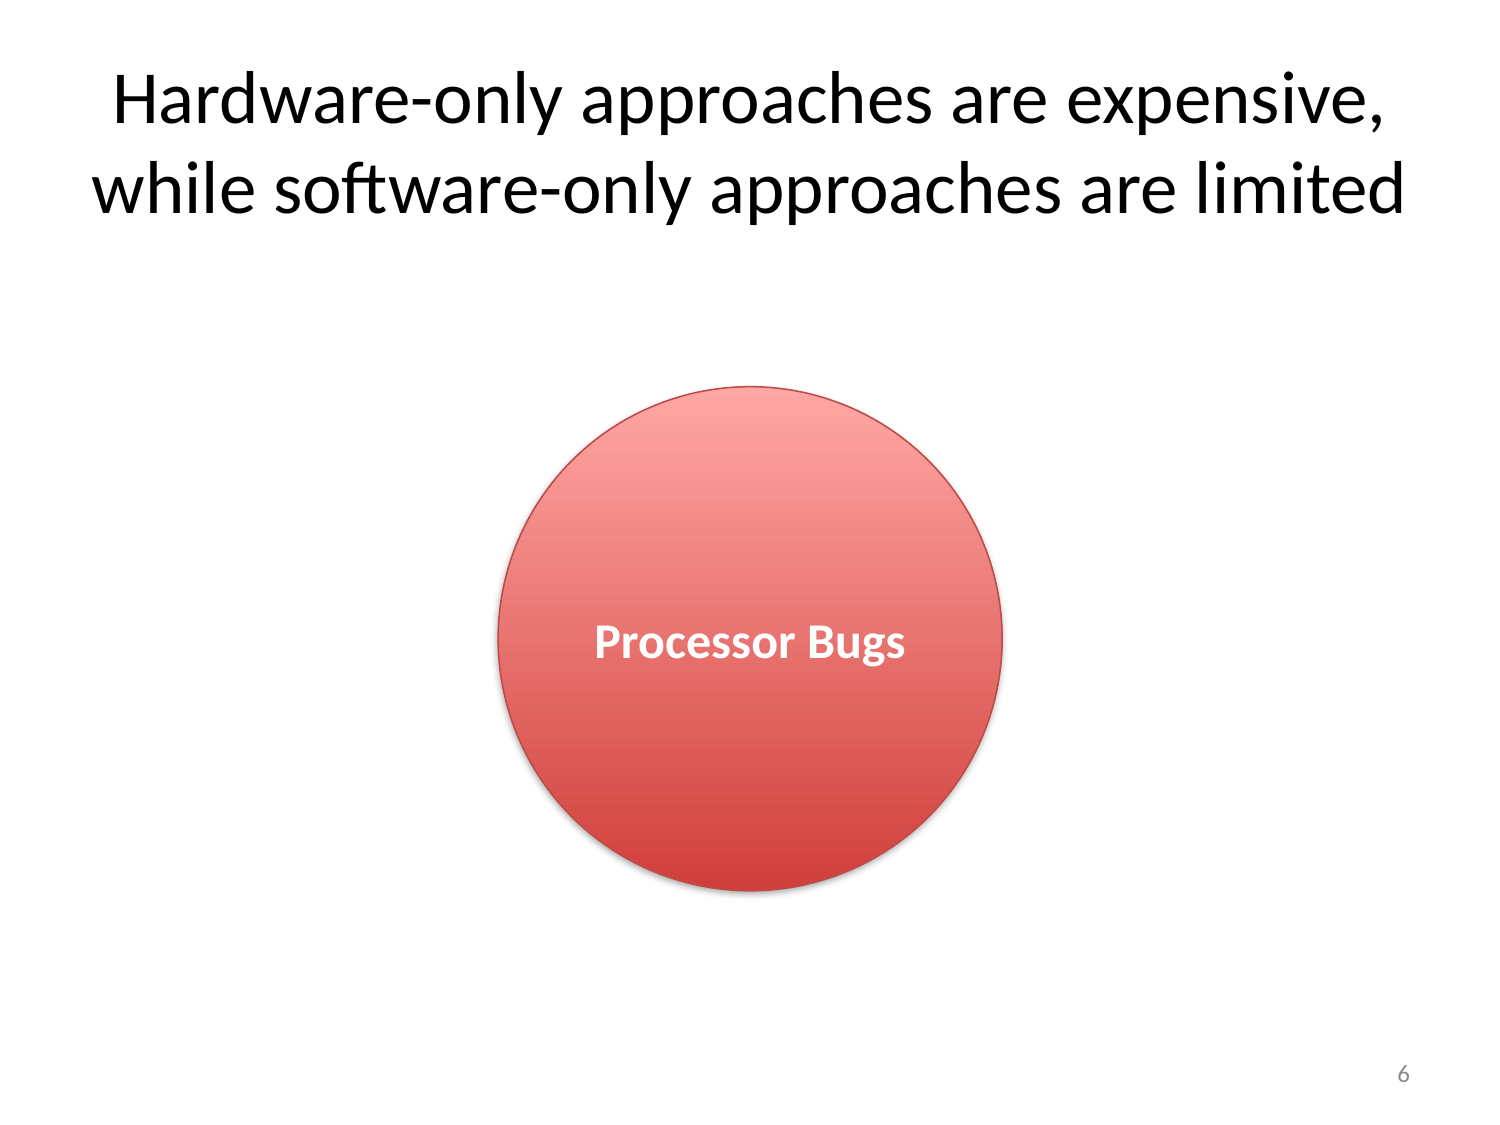

# Hardware-only approaches are expensive, while software-only approaches are limited
Processor Bugs
6